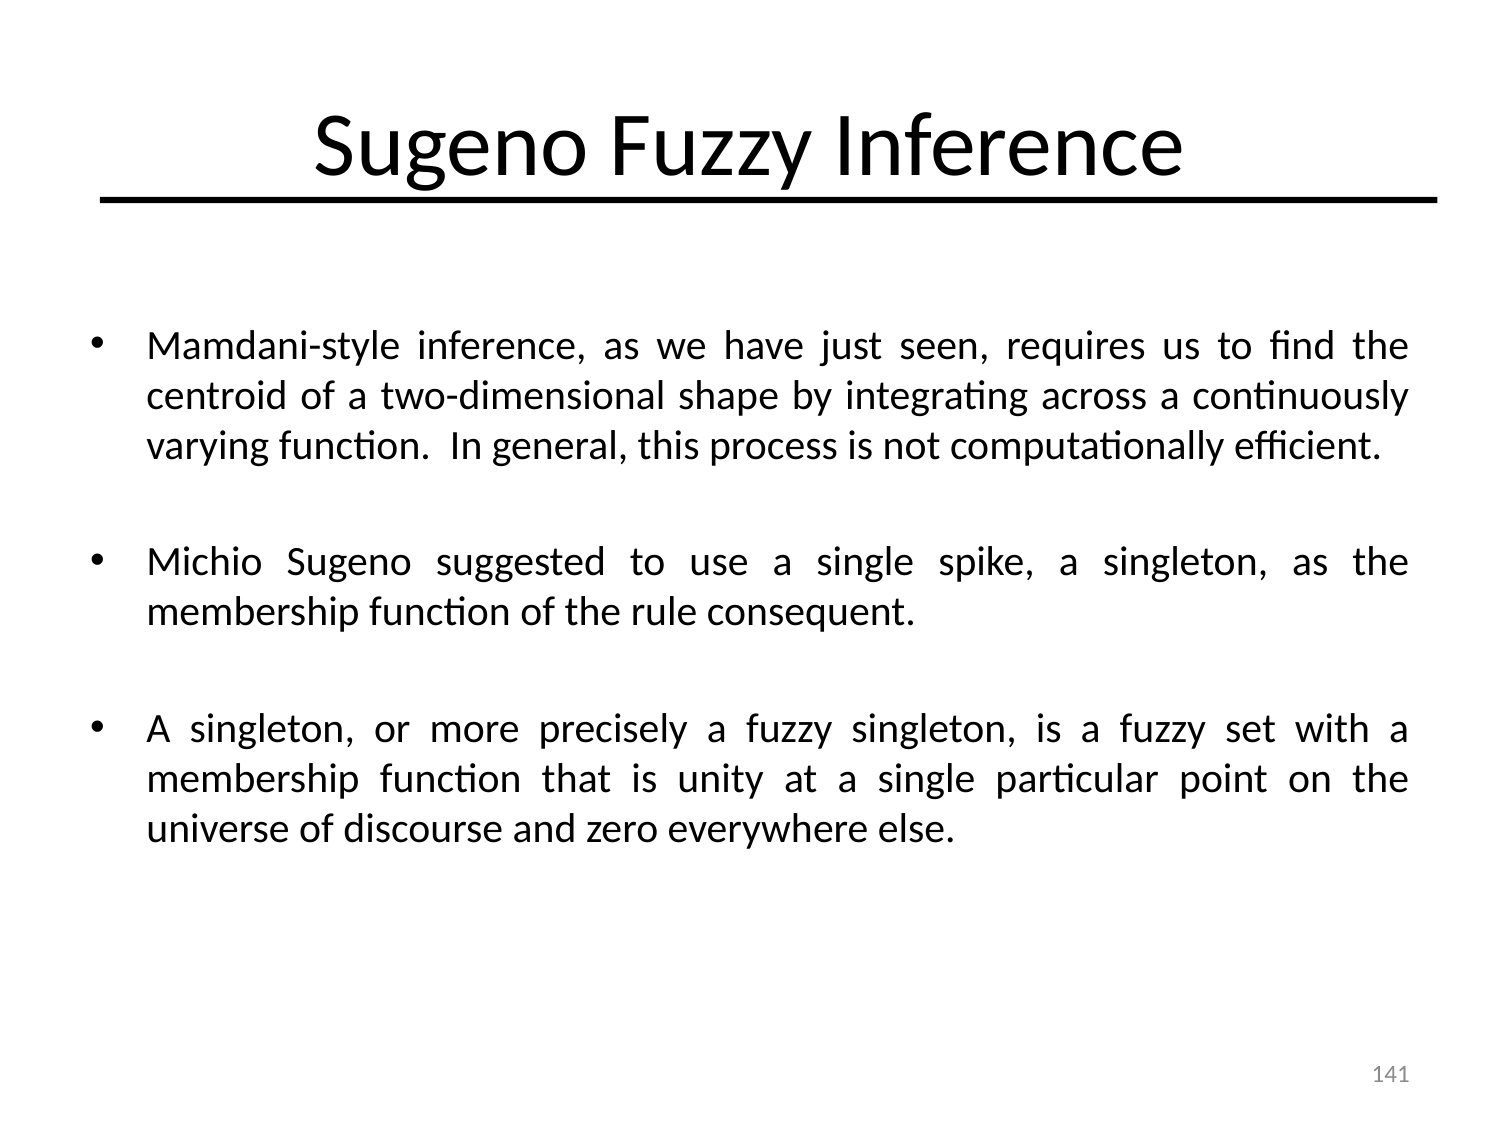

# Sugeno Fuzzy Inference

Mamdani-style inference, as we have just seen, requires us to find the centroid of a two-dimensional shape by integrating across a continuously varying function.  In general, this process is not computationally efficient.

Michio Sugeno suggested to use a single spike, a singleton, as the membership function of the rule consequent.

A singleton, or more precisely a fuzzy singleton, is a fuzzy set with a membership function that is unity at a single particular point on the universe of discourse and zero everywhere else.
141